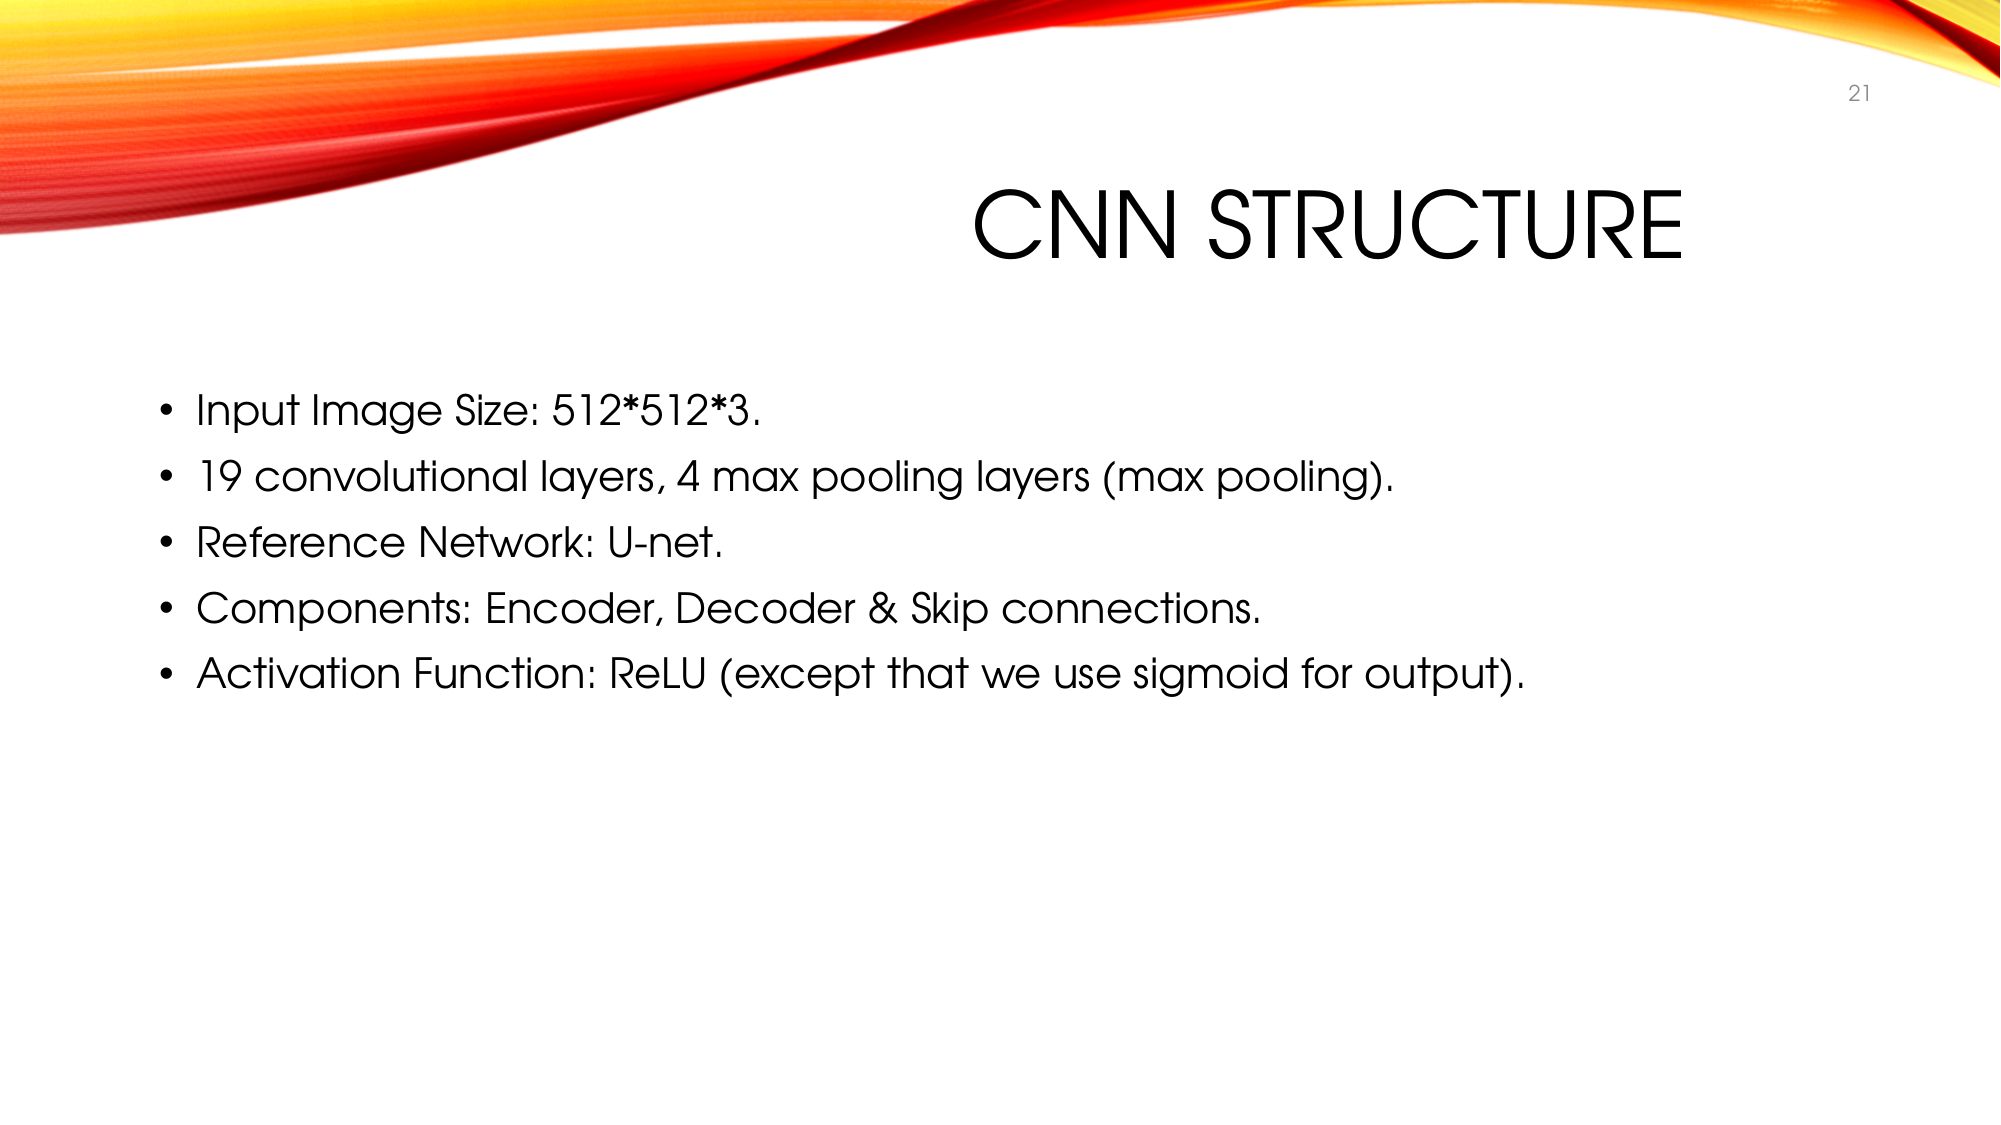

21
# CNN Structure
Input Image Size: 512*512*3.
19 convolutional layers, 4 max pooling layers (max pooling).
Reference Network: U-net.
Components: Encoder, Decoder & Skip connections.
Activation Function: ReLU (except that we use sigmoid for output).